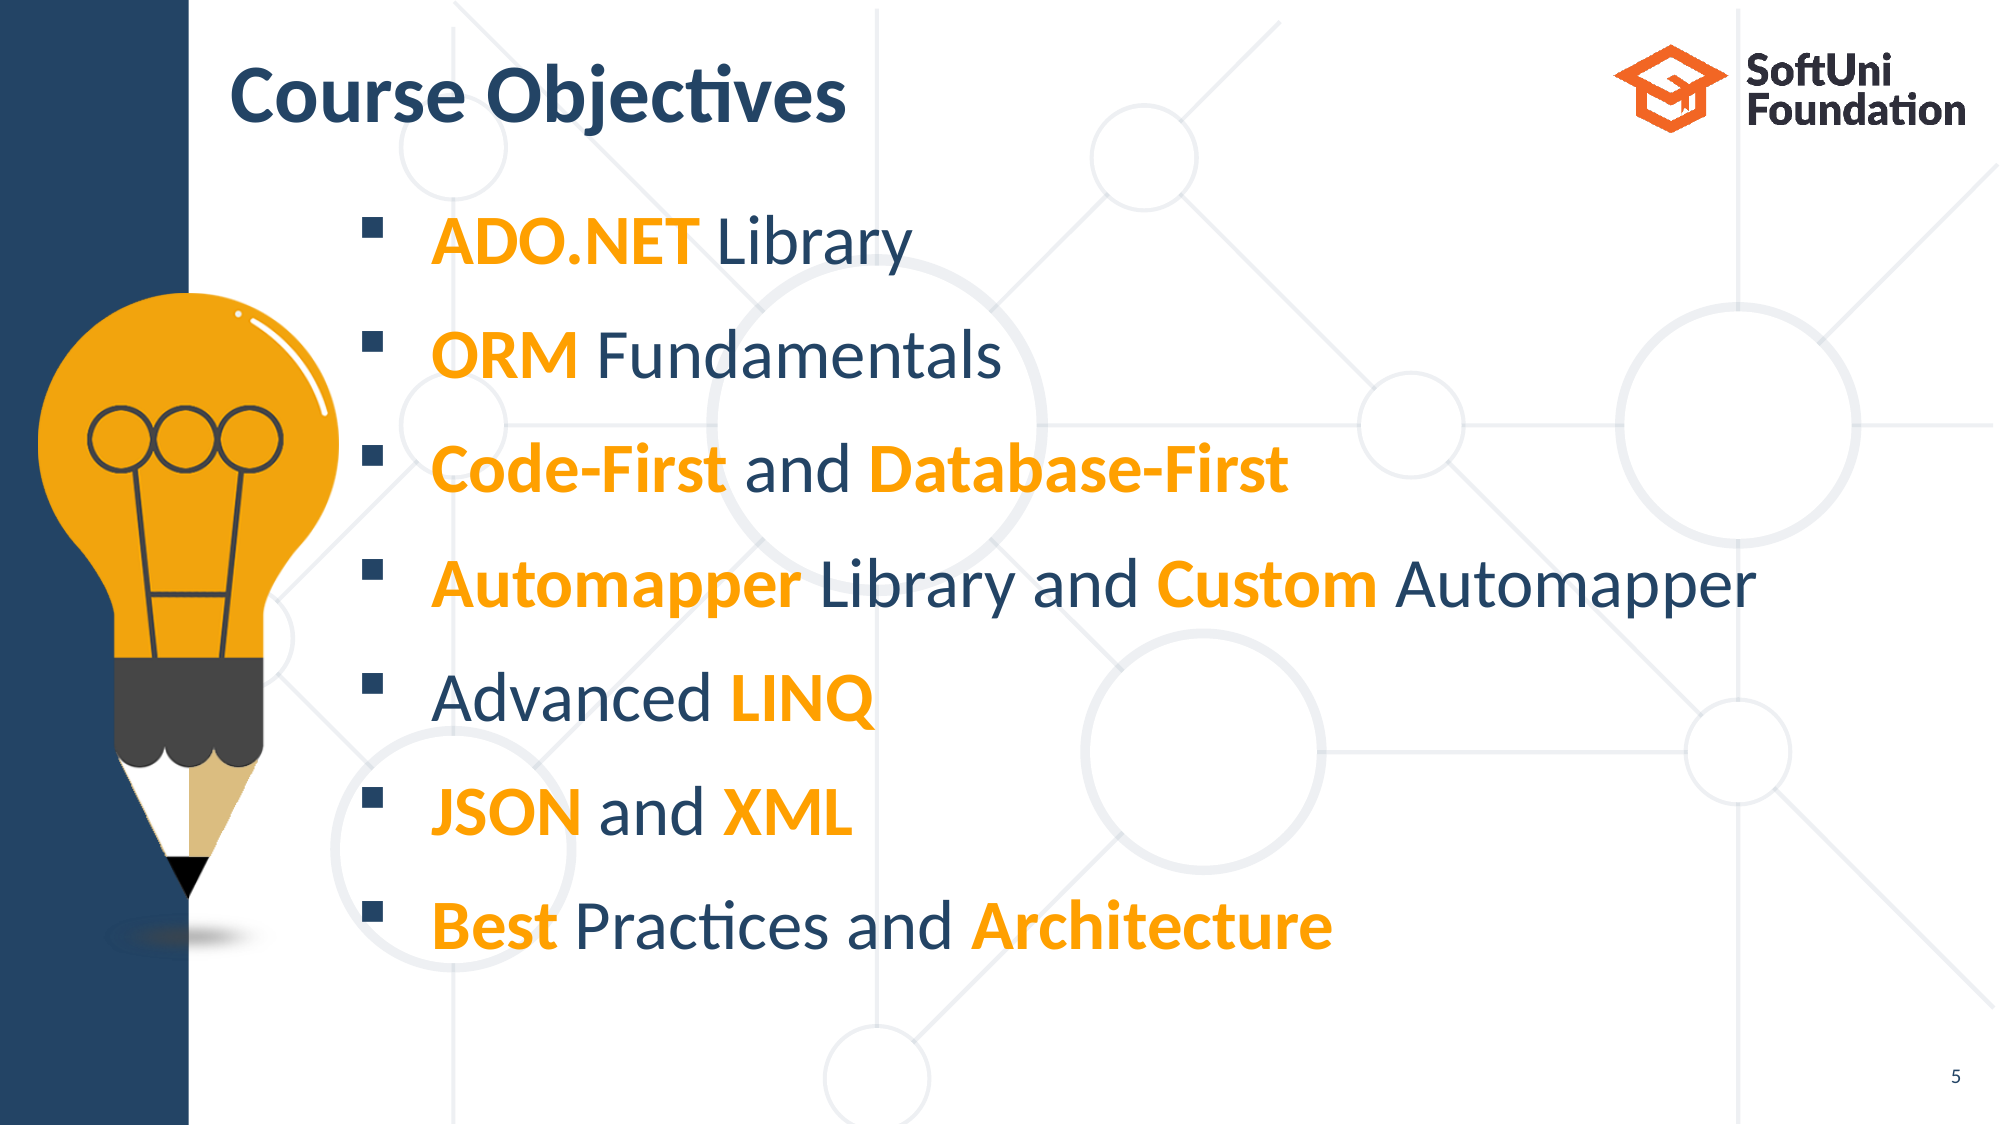

# Course Objectives
ADO.NET Library
ORM Fundamentals
Code-First and Database-First
Automapper Library and Custom Automapper
Advanced LINQ
JSON and XML
Best Practices and Architecture
5